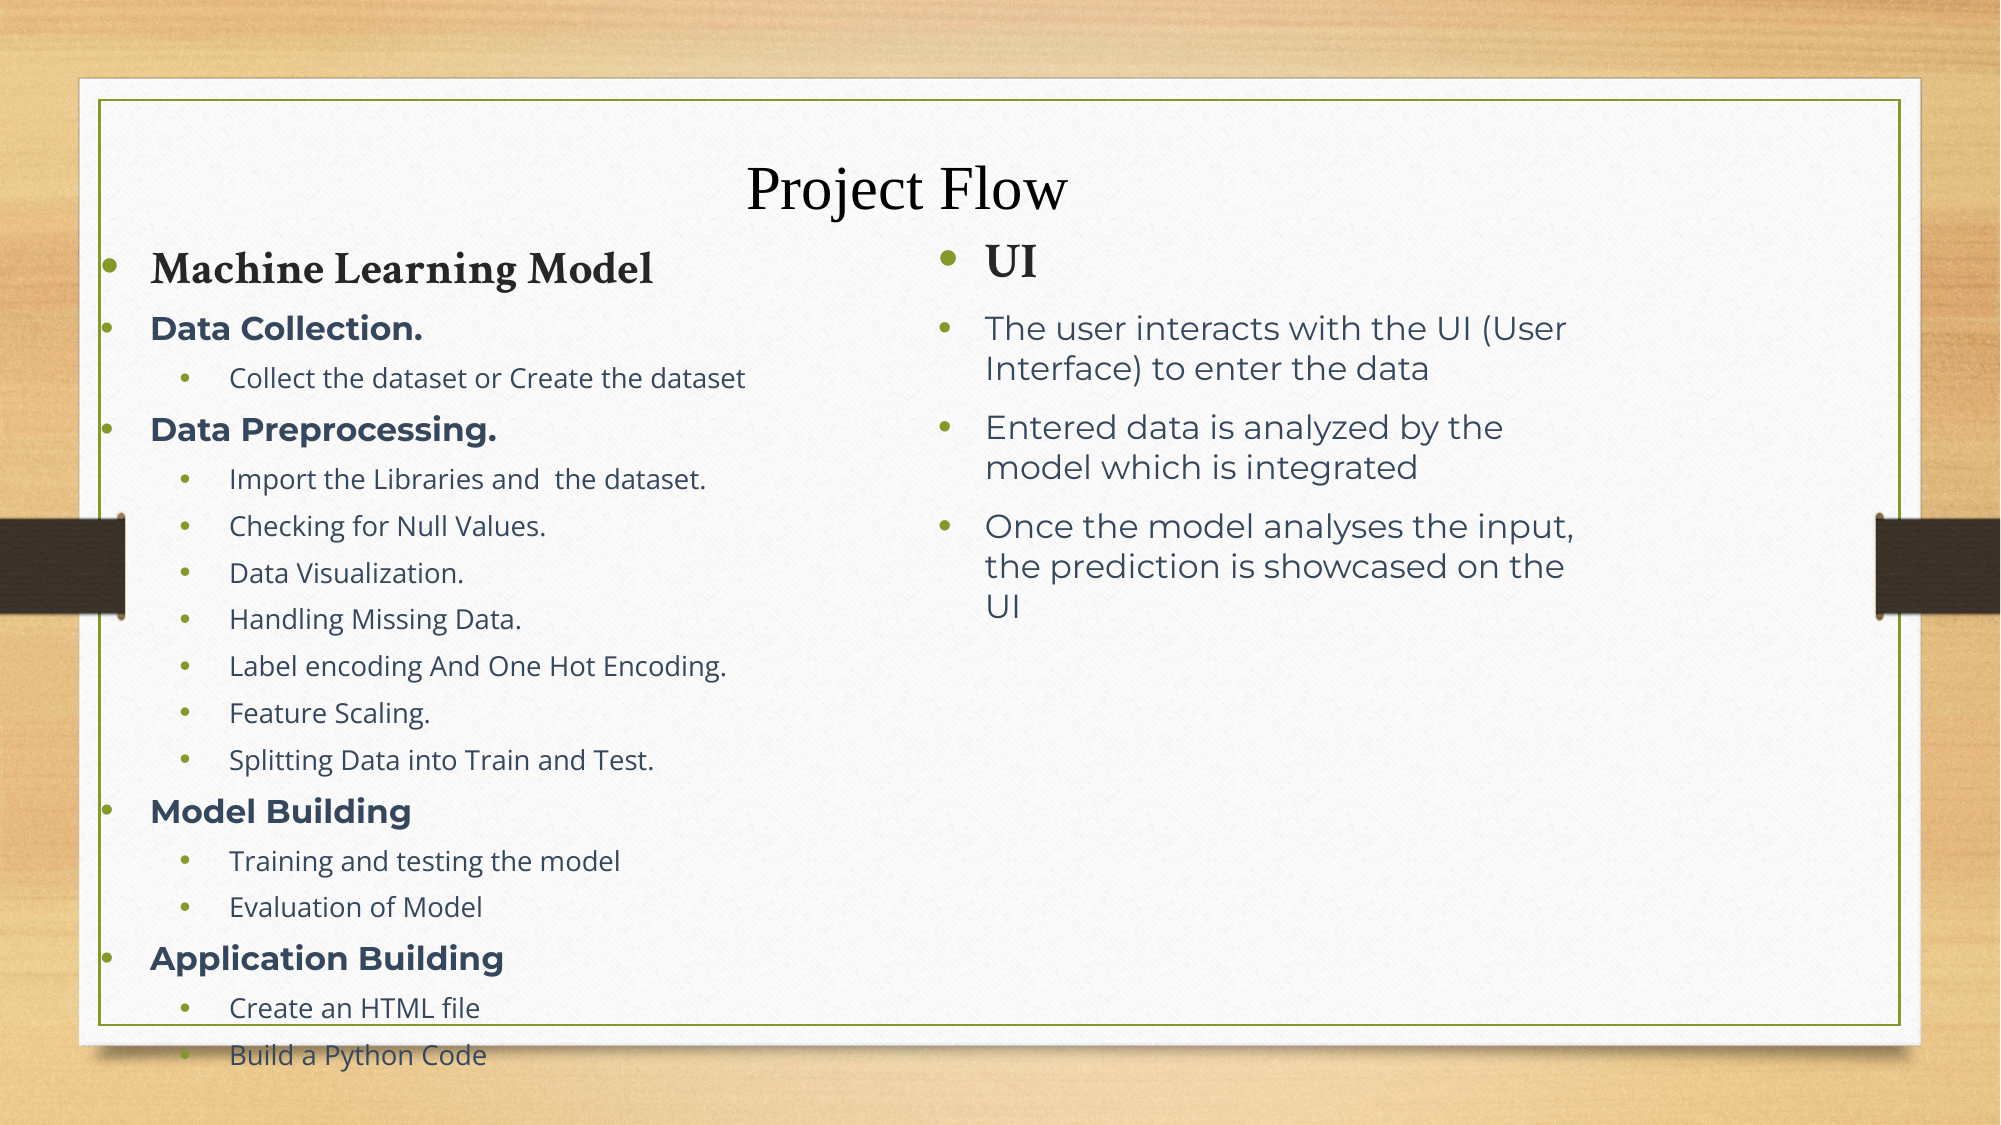

Project Flow
UI
The user interacts with the UI (User Interface) to enter the data
Entered data is analyzed by the model which is integrated
Once the model analyses the input, the prediction is showcased on the UI

Machine Learning Model
Data Collection.
Collect the dataset or Create the dataset
Data Preprocessing.
Import the Libraries and  the dataset.
Checking for Null Values.
Data Visualization.
Handling Missing Data.
Label encoding And One Hot Encoding.
Feature Scaling.
Splitting Data into Train and Test.
Model Building
Training and testing the model
Evaluation of Model
Application Building
Create an HTML file
Build a Python Code